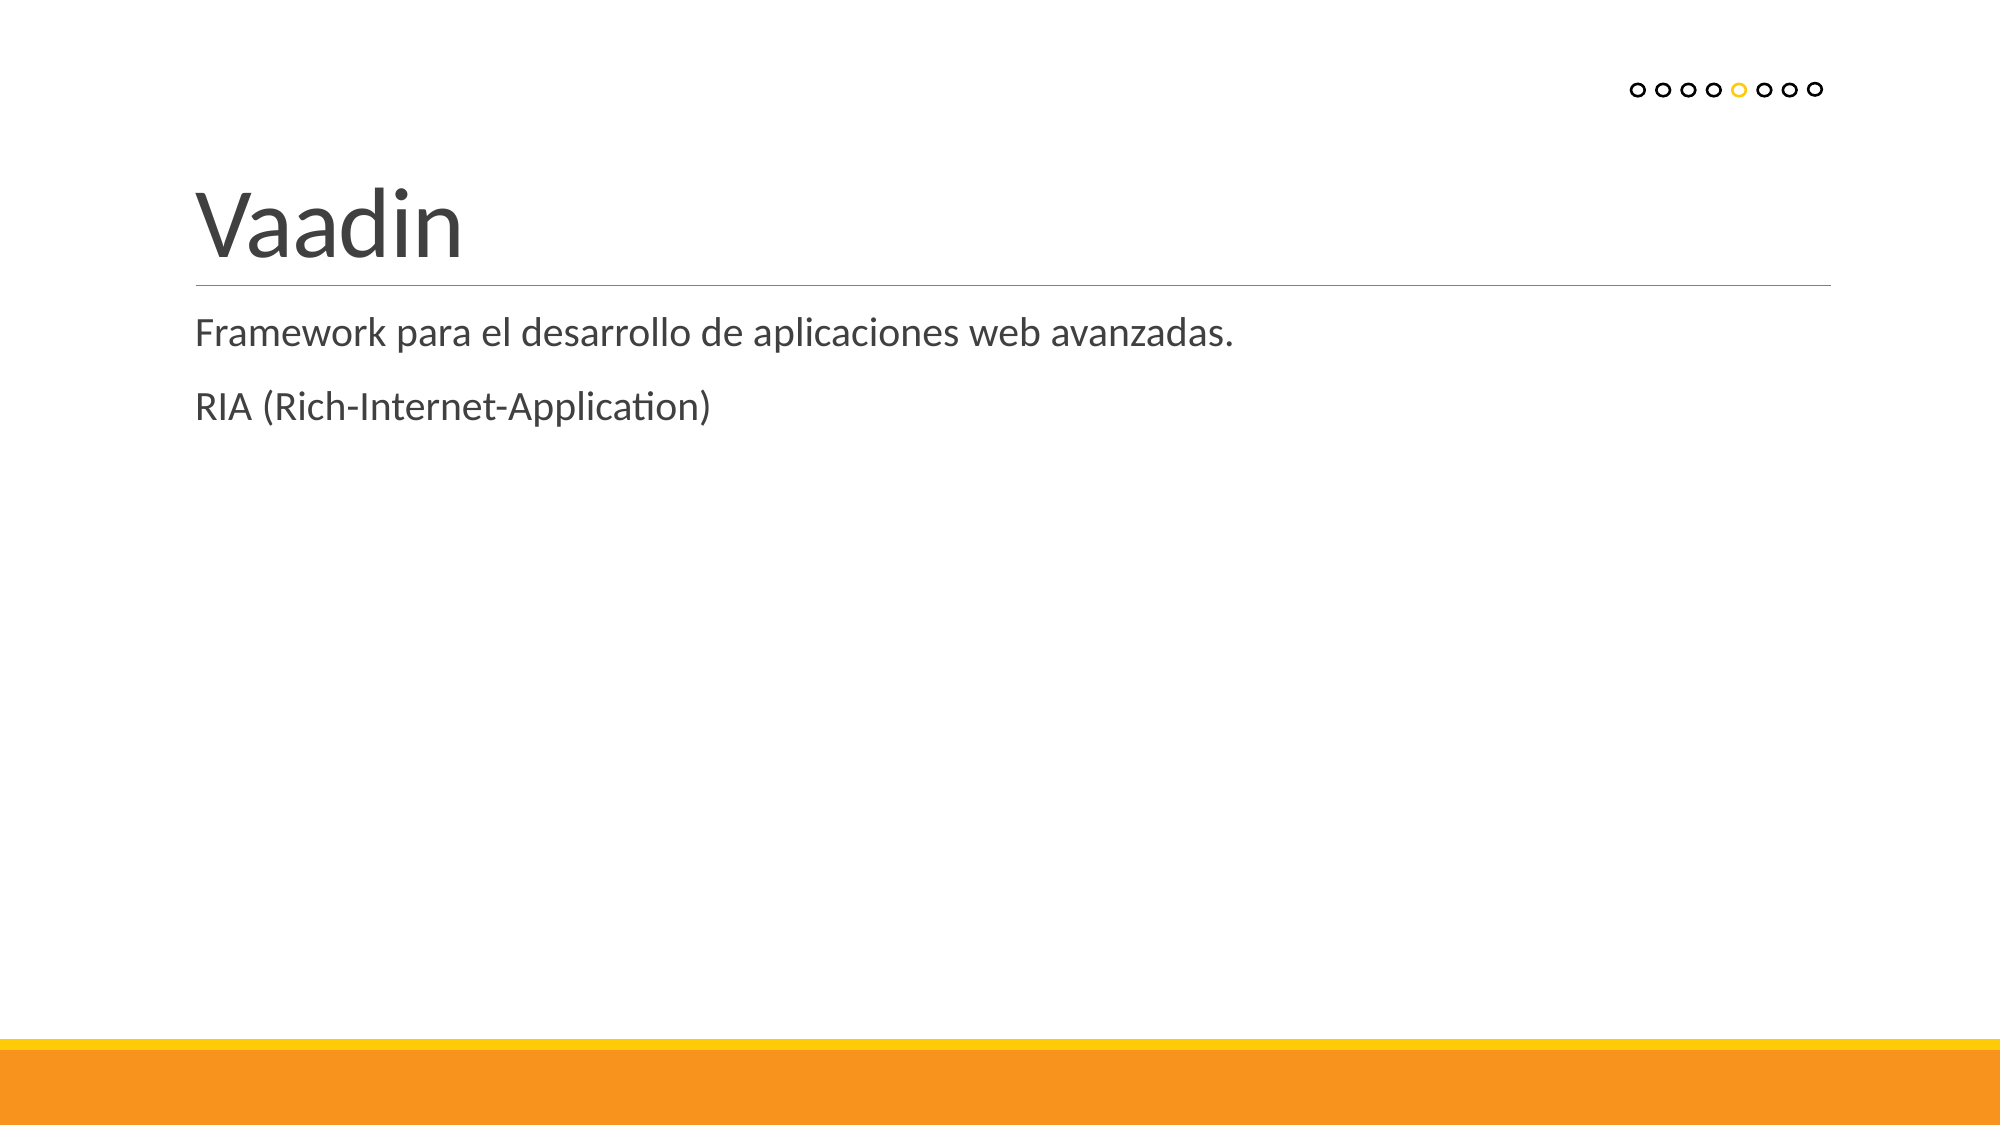

# Vaadin

Framework para el desarrollo de aplicaciones web avanzadas.
RIA (Rich-Internet-Application)